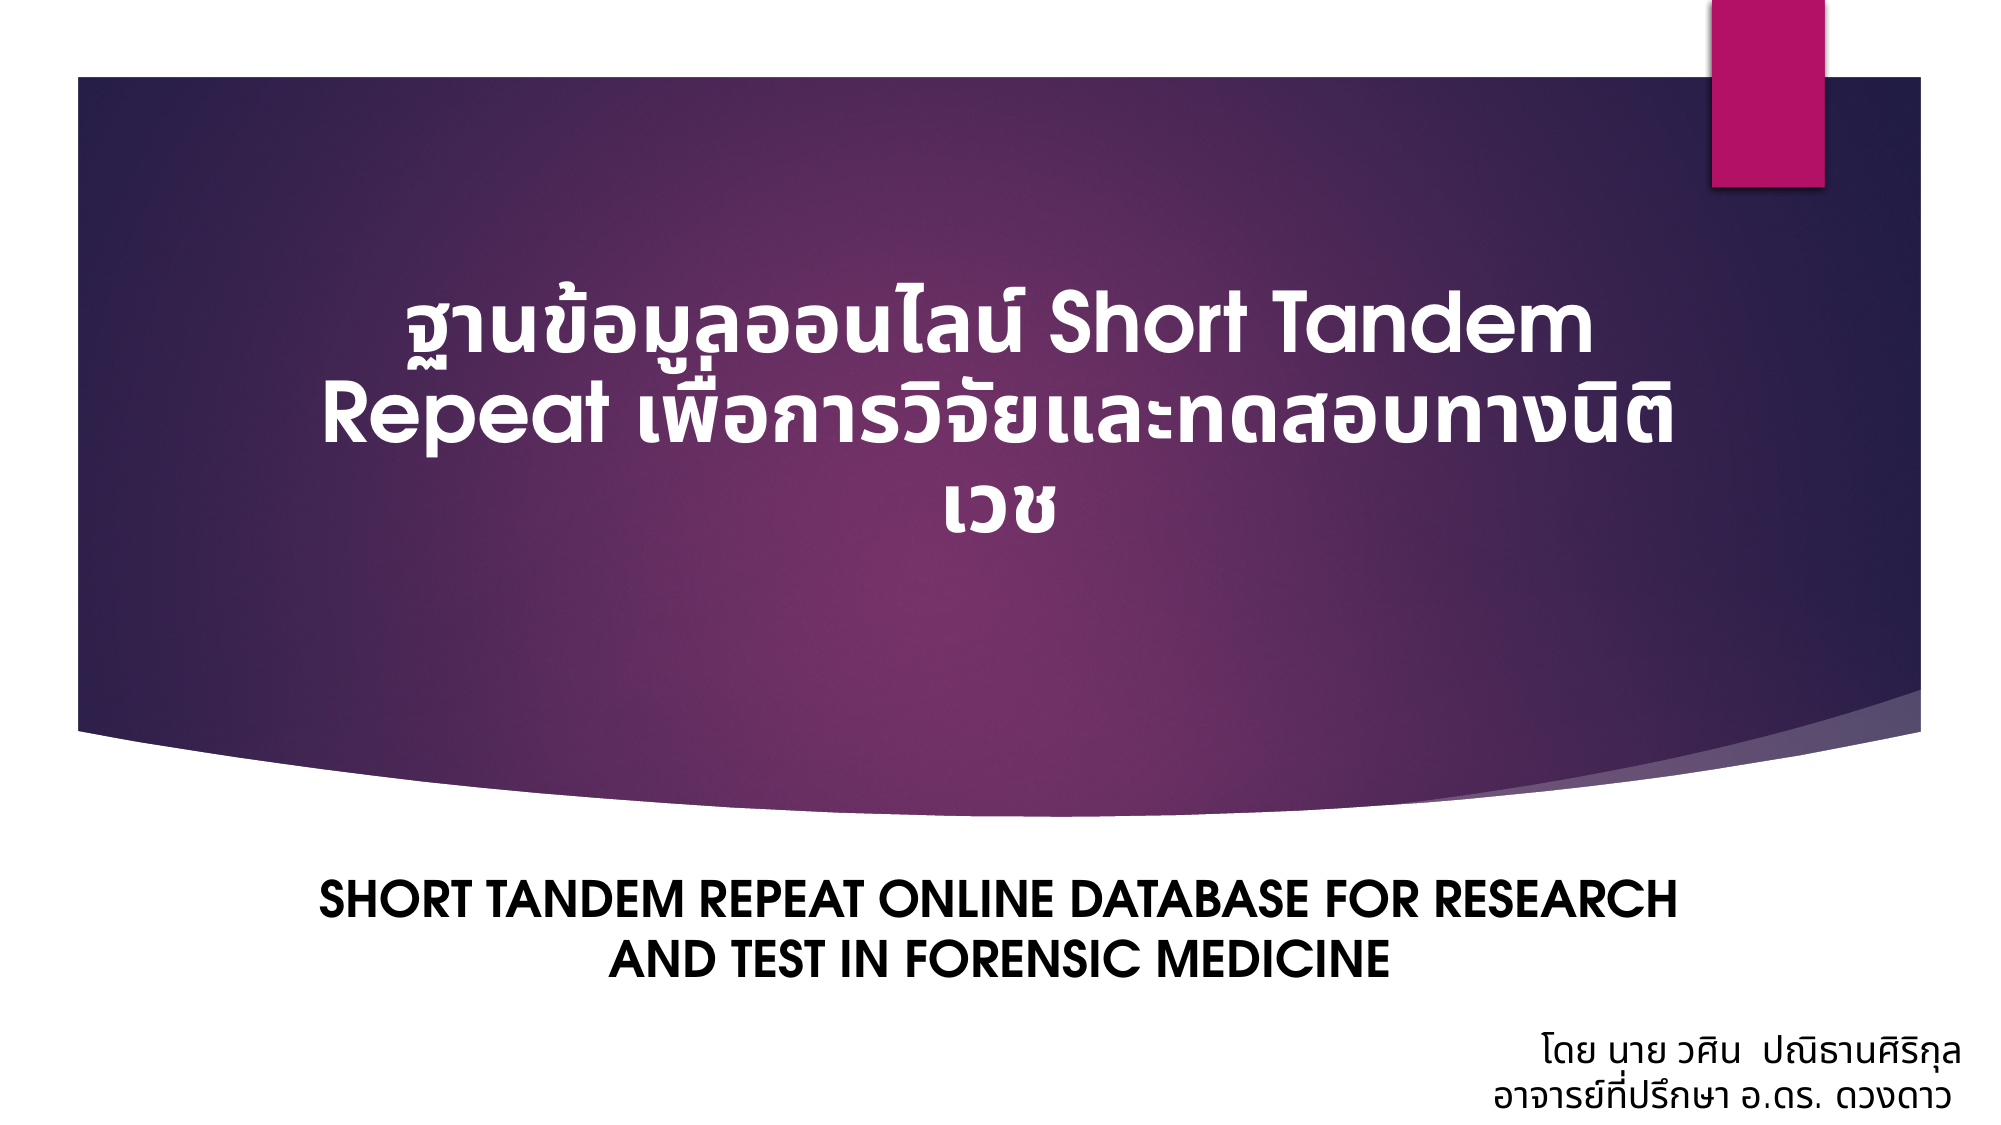

# ฐานข้อมูลออนไลน์ Short Tandem Repeat เพื่อการวิจัยและทดสอบทางนิติเวช

Short tandem repeat online database for research and test in forensic medicine
โดย นาย วศิน  ปณิธานศิริกุล
อาจารย์ที่ปรึกษา อ.ดร. ดวงดาว  วิชาดากุล